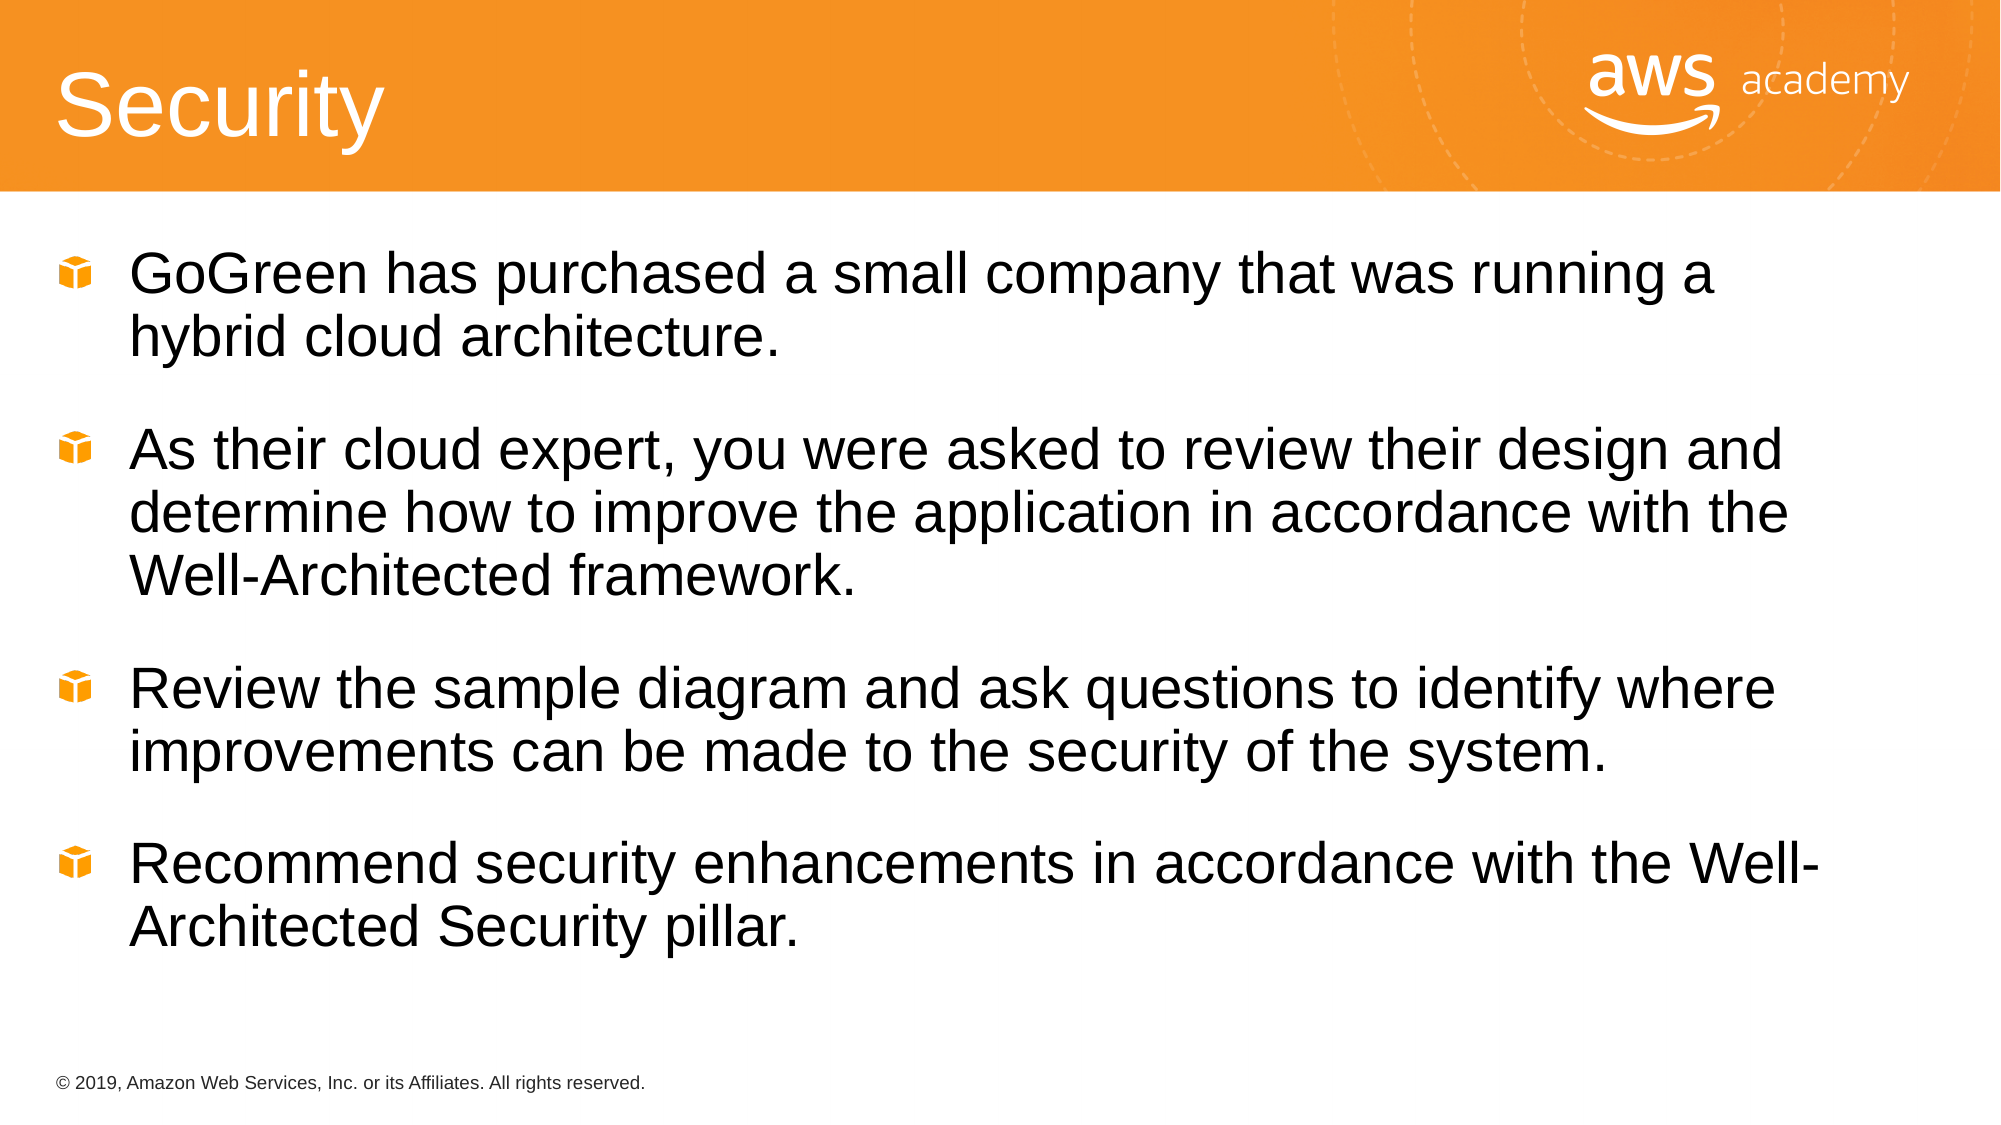

# Security
GoGreen has purchased a small company that was running a hybrid cloud architecture.
As their cloud expert, you were asked to review their design and determine how to improve the application in accordance with the Well-Architected framework.
Review the sample diagram and ask questions to identify where improvements can be made to the security of the system.
Recommend security enhancements in accordance with the Well-Architected Security pillar.